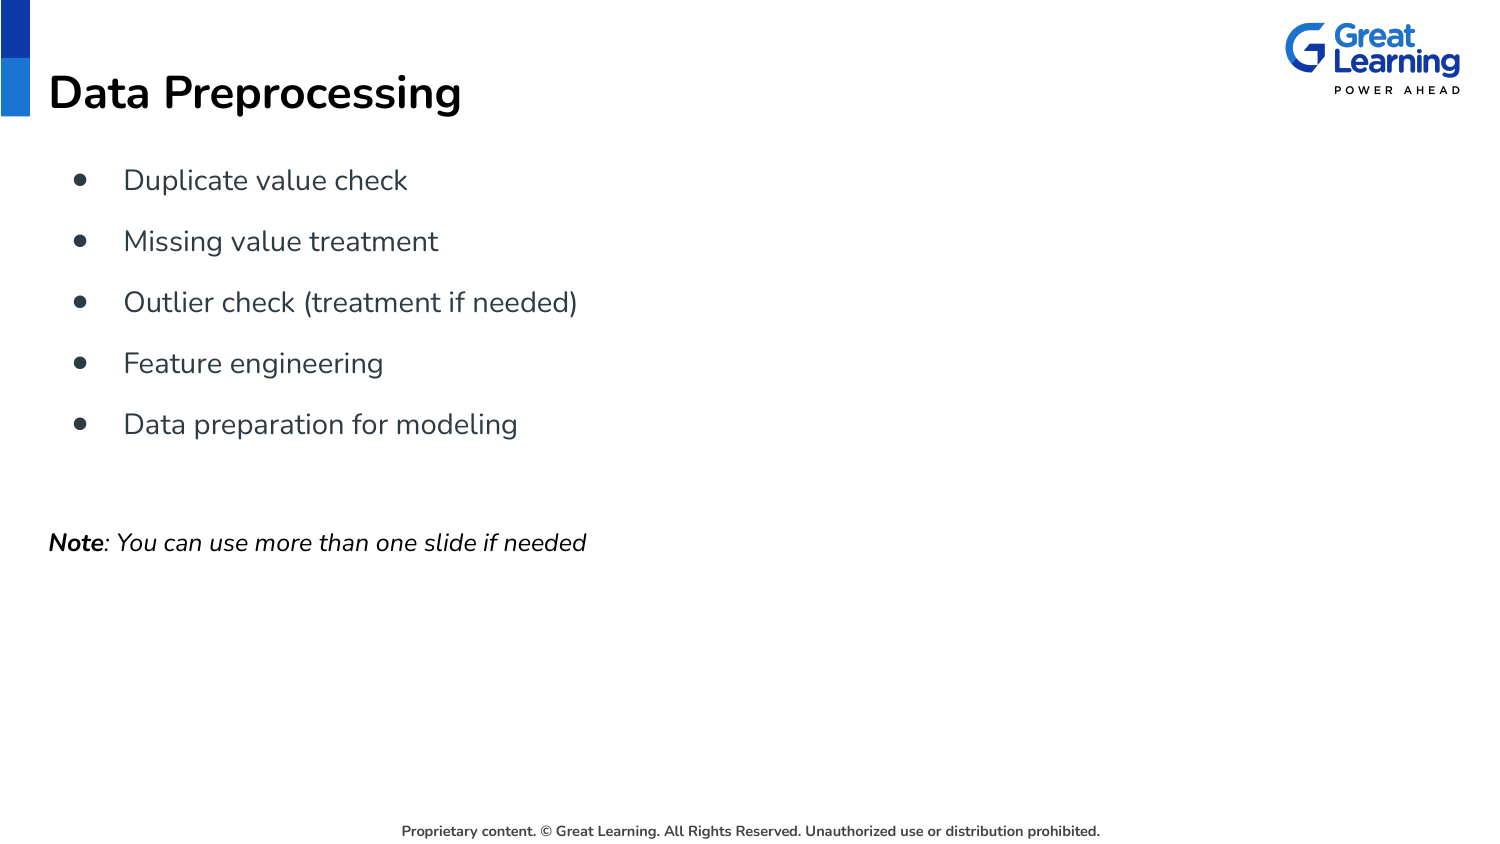

# Data Preprocessing
Duplicate value check
Missing value treatment
Outlier check (treatment if needed)
Feature engineering
Data preparation for modeling

Note: You can use more than one slide if needed